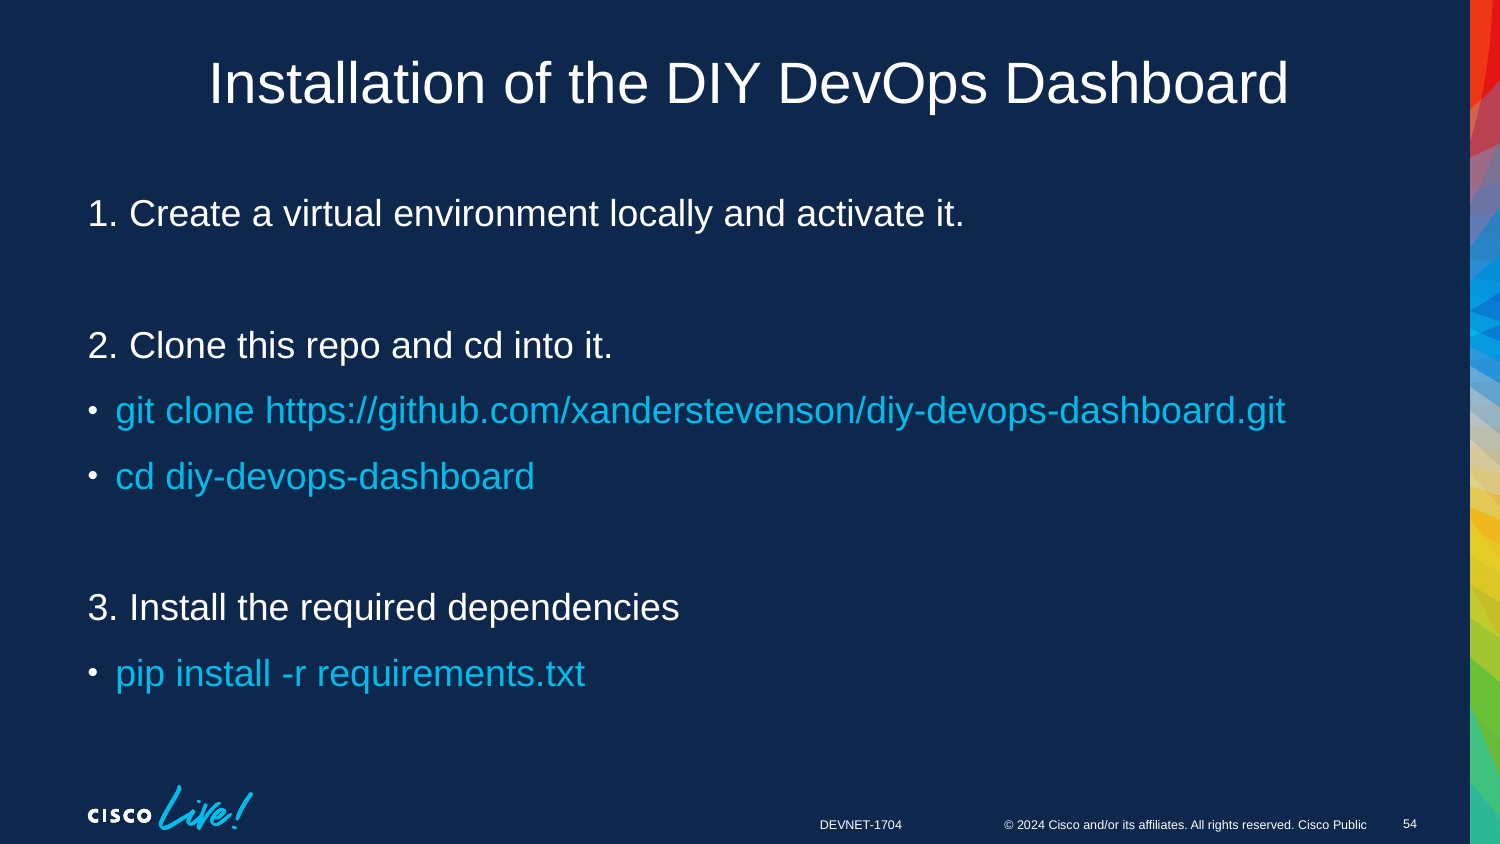

# Installation of the DIY DevOps Dashboard
1. Create a virtual environment locally and activate it.

2. Clone this repo and cd into it.
git clone https://github.com/xanderstevenson/diy-devops-dashboard.git
cd diy-devops-dashboard

3. Install the required dependencies
pip install -r requirements.txt
54
DEVNET-1704